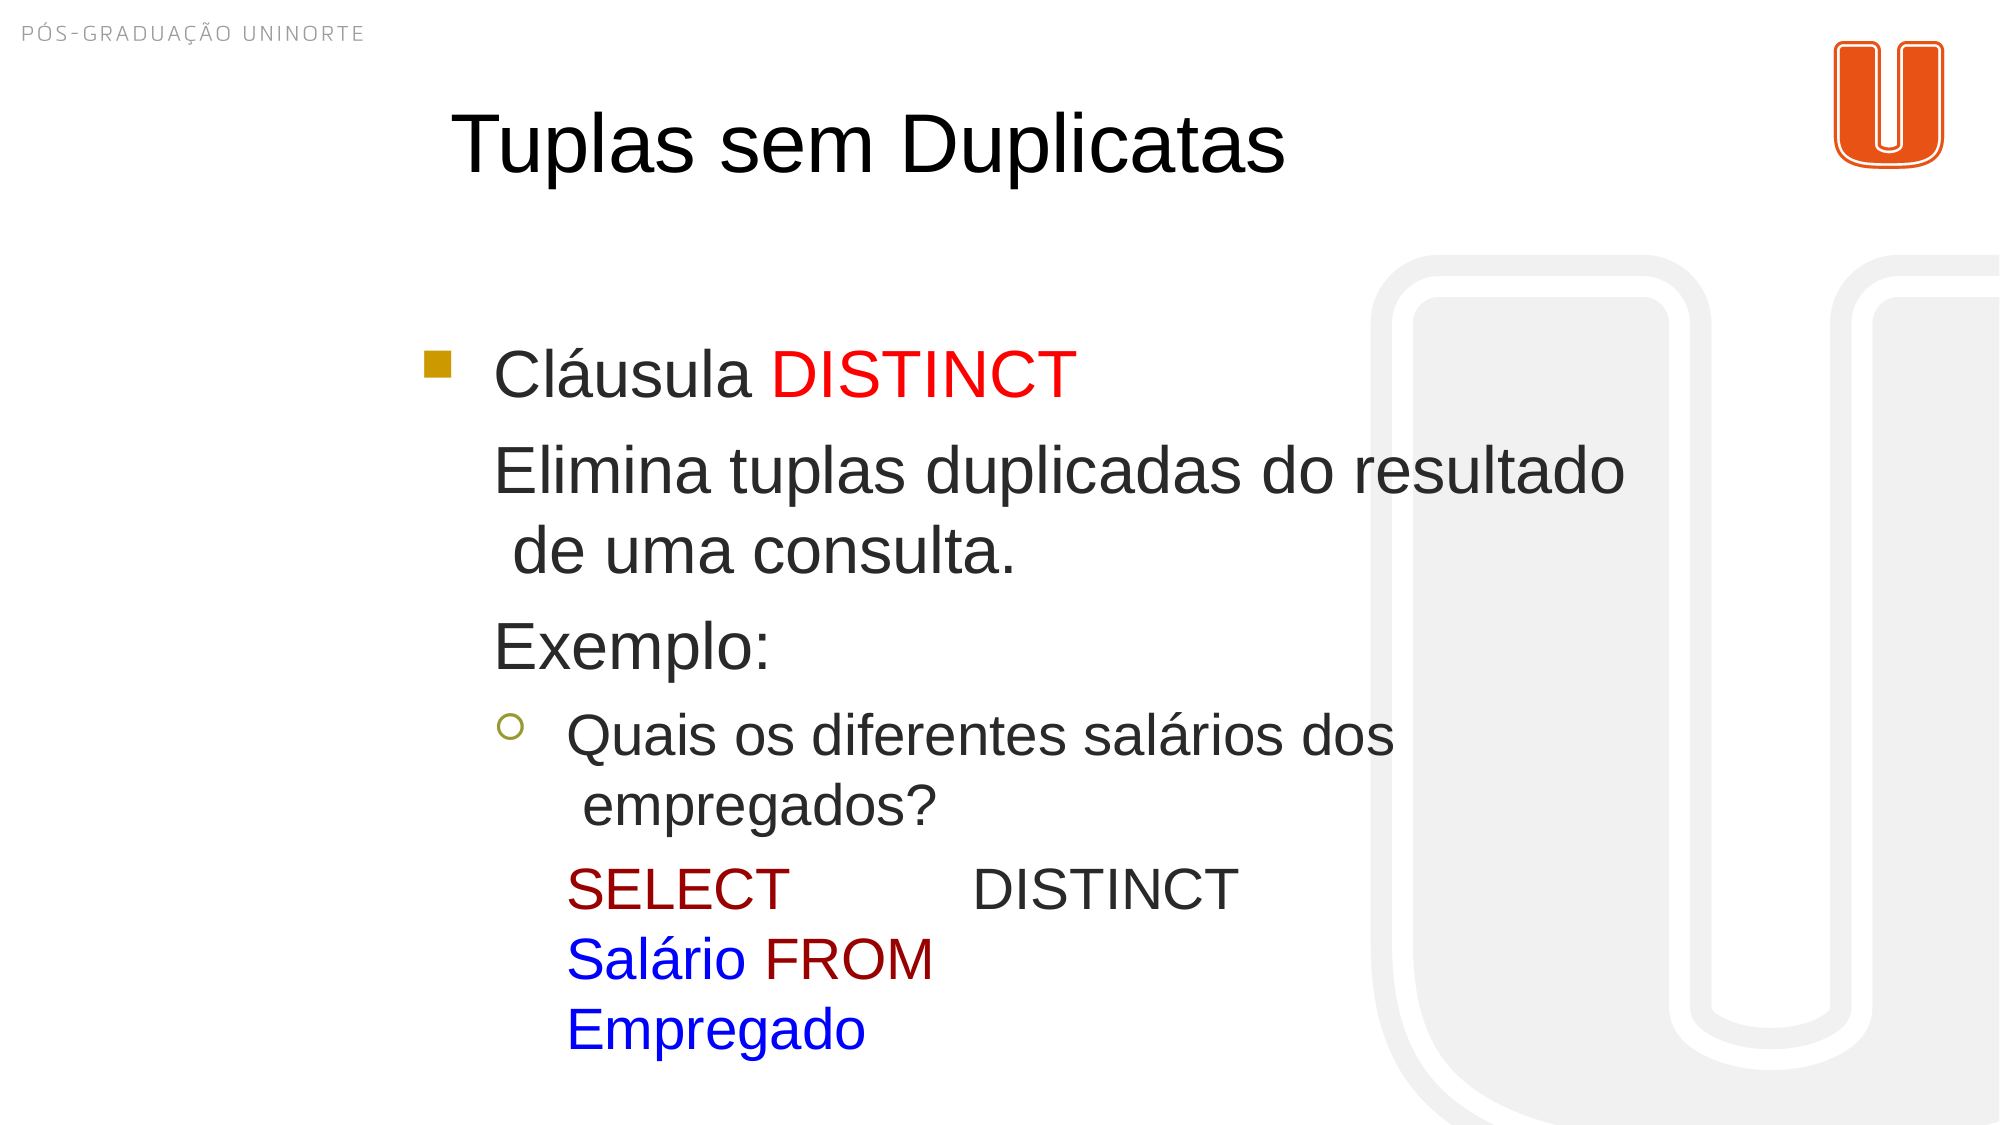

# Tuplas sem Duplicatas
Cláusula DISTINCT
Elimina tuplas duplicadas do resultado  de uma consulta.
Exemplo:
Quais os diferentes salários dos  empregados?
SELECT	DISTINCT Salário FROM
Empregado